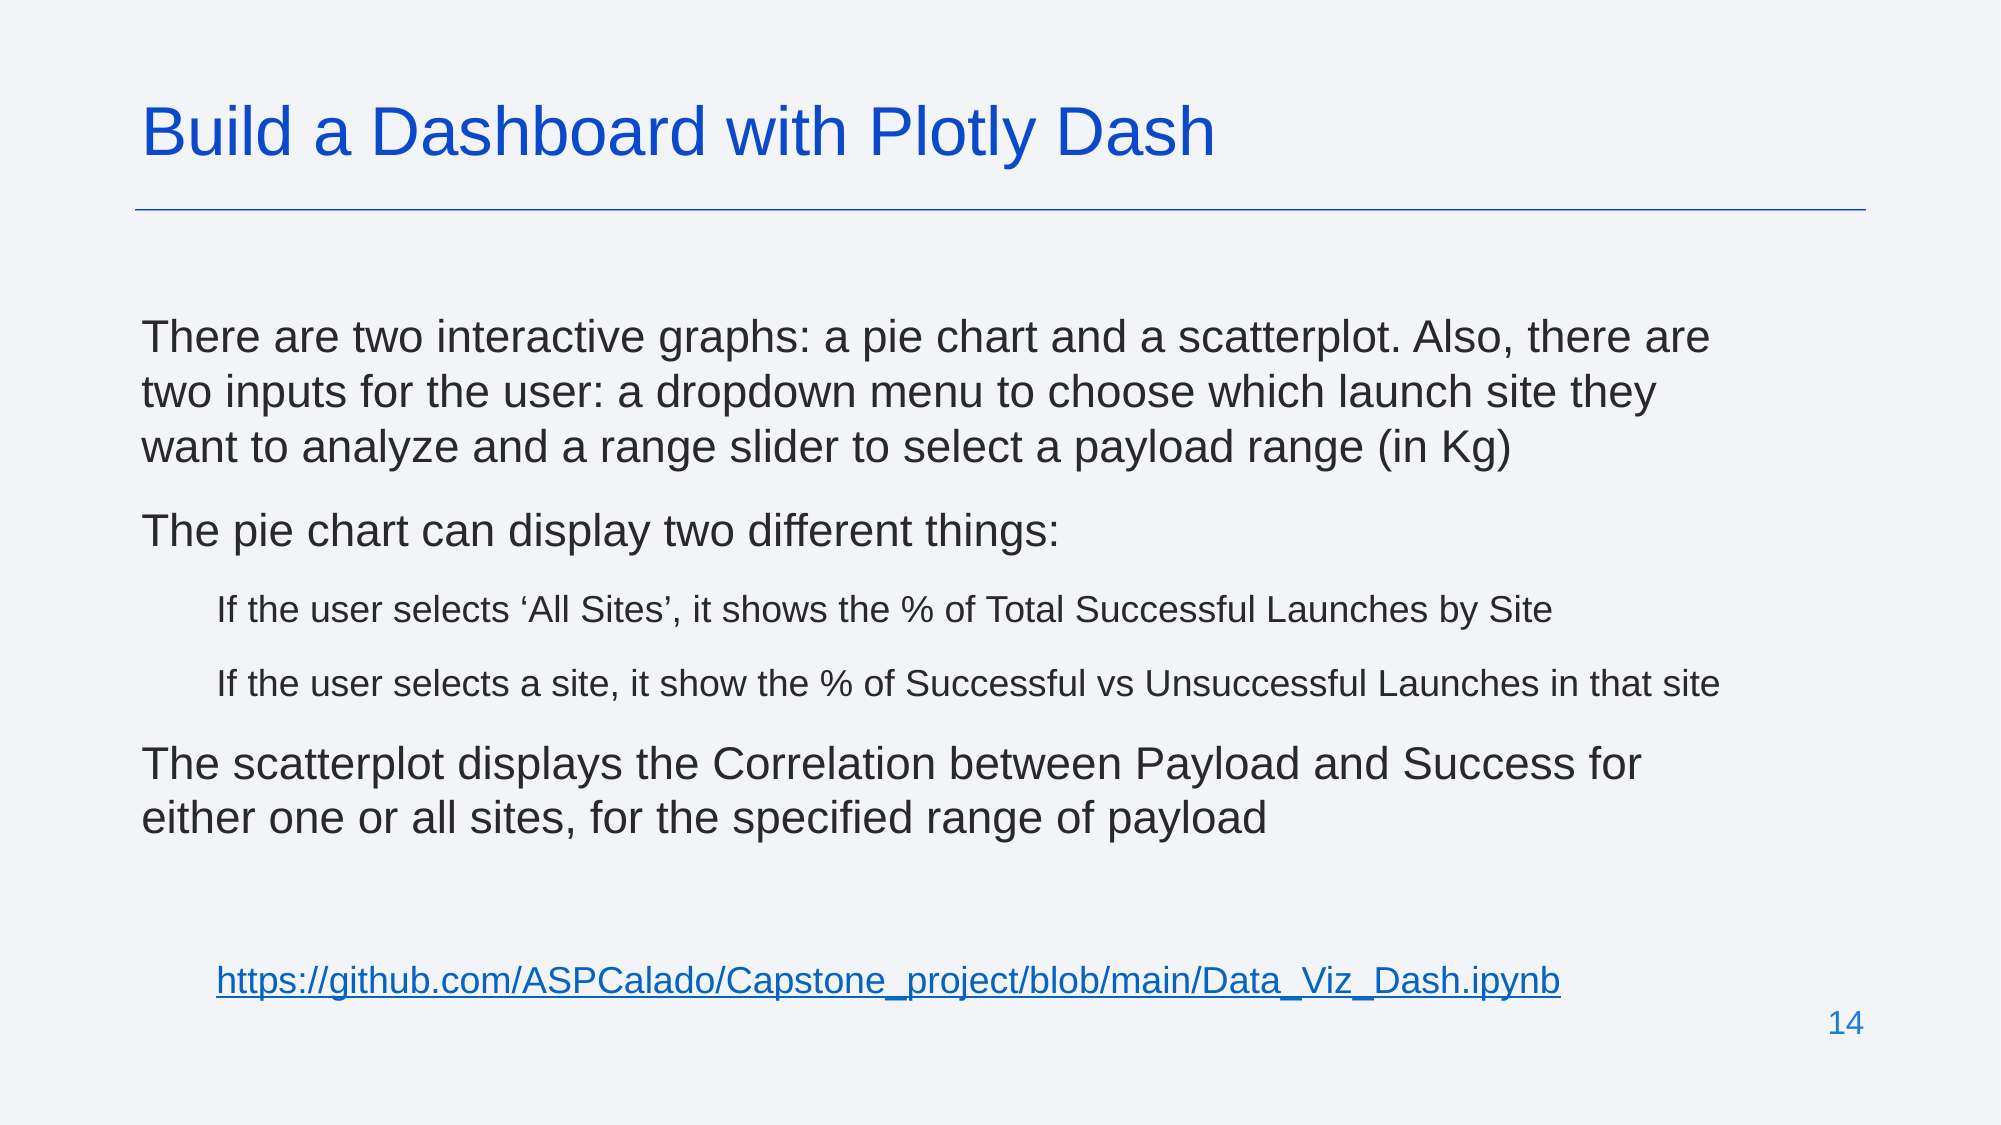

Build a Dashboard with Plotly Dash
There are two interactive graphs: a pie chart and a scatterplot. Also, there are two inputs for the user: a dropdown menu to choose which launch site they want to analyze and a range slider to select a payload range (in Kg)
The pie chart can display two different things:
If the user selects ‘All Sites’, it shows the % of Total Successful Launches by Site
If the user selects a site, it show the % of Successful vs Unsuccessful Launches in that site
The scatterplot displays the Correlation between Payload and Success for either one or all sites, for the specified range of payload

https://github.com/ASPCalado/Capstone_project/blob/main/Data_Viz_Dash.ipynb
14